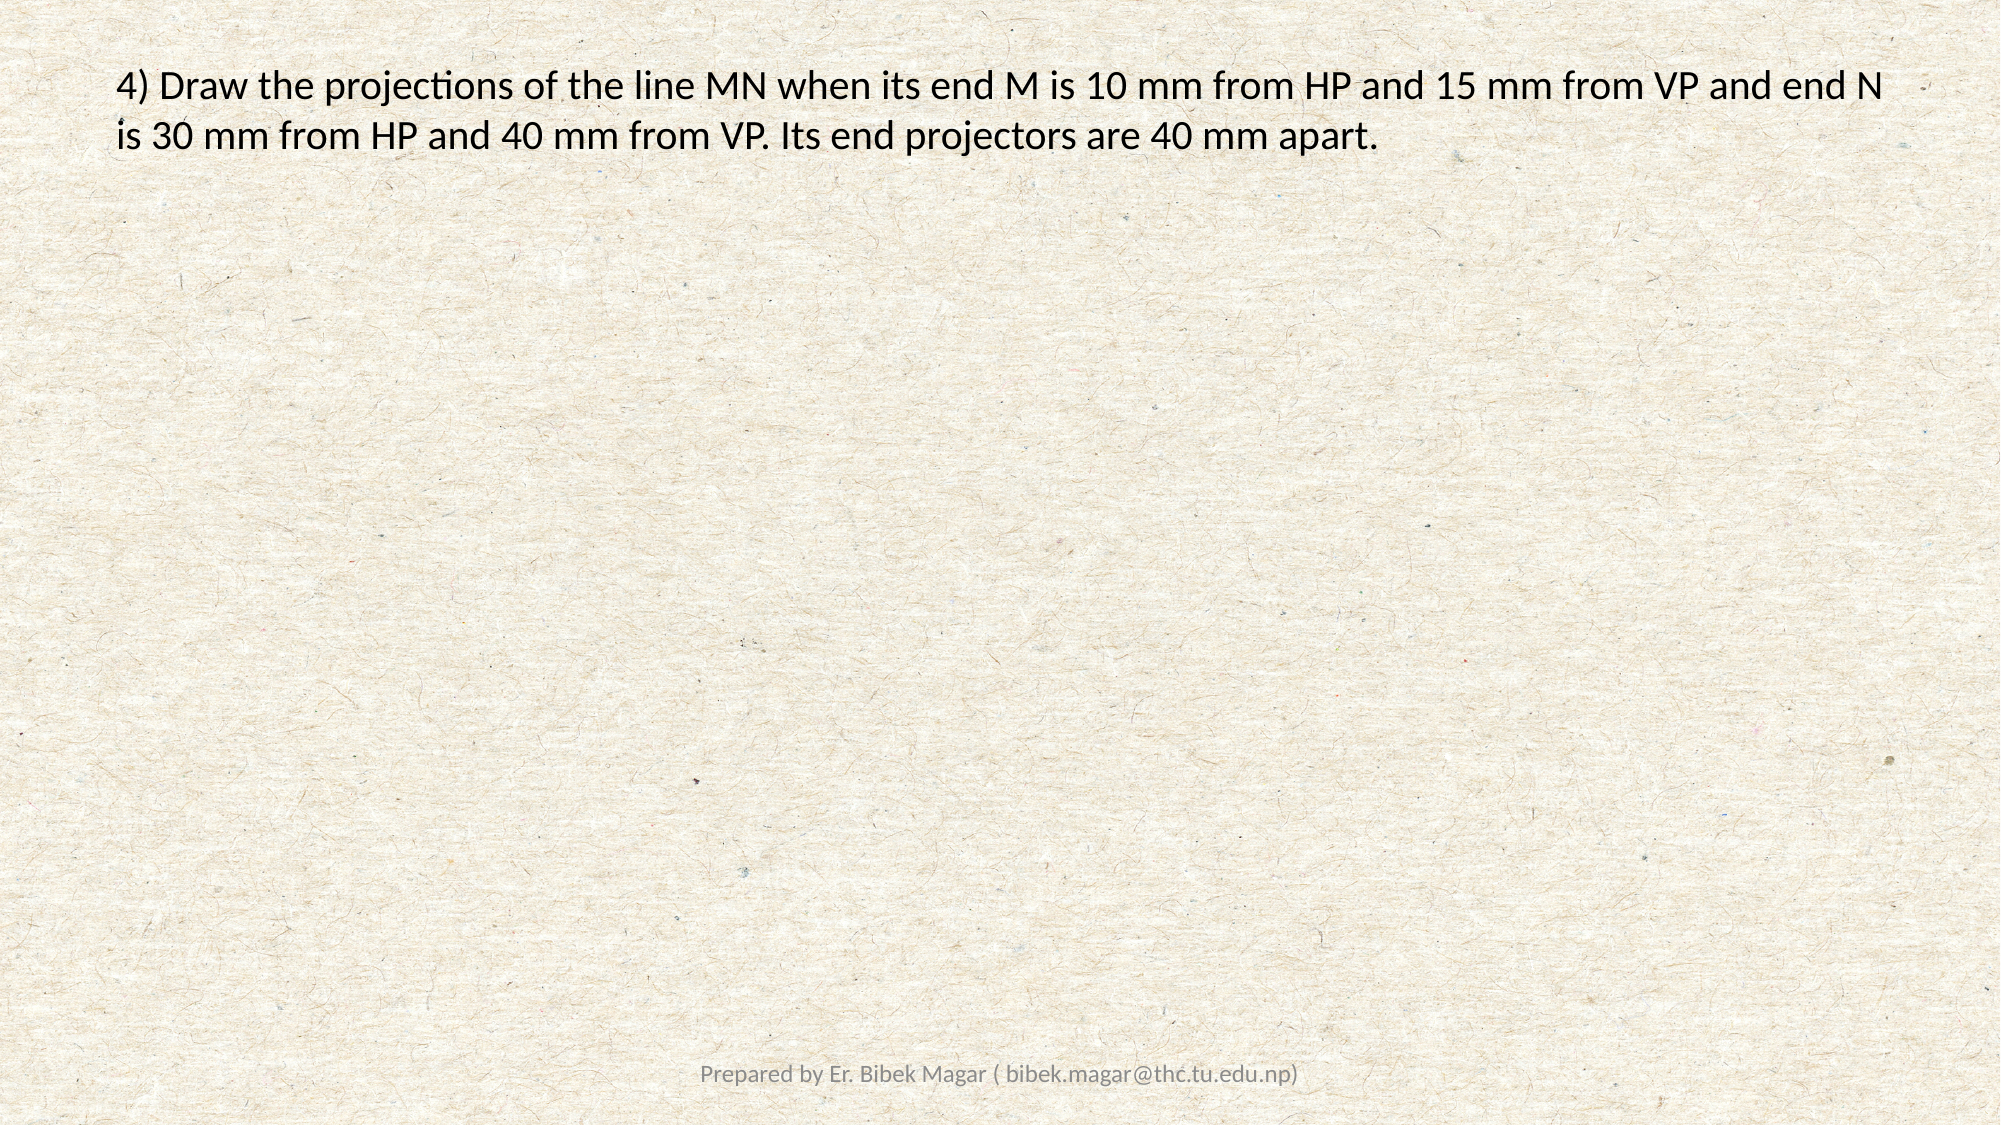

4) Draw the projections of the line MN when its end M is 10 mm from HP and 15 mm from VP and end N is 30 mm from HP and 40 mm from VP. Its end projectors are 40 mm apart.
Prepared by Er. Bibek Magar ( bibek.magar@thc.tu.edu.np)